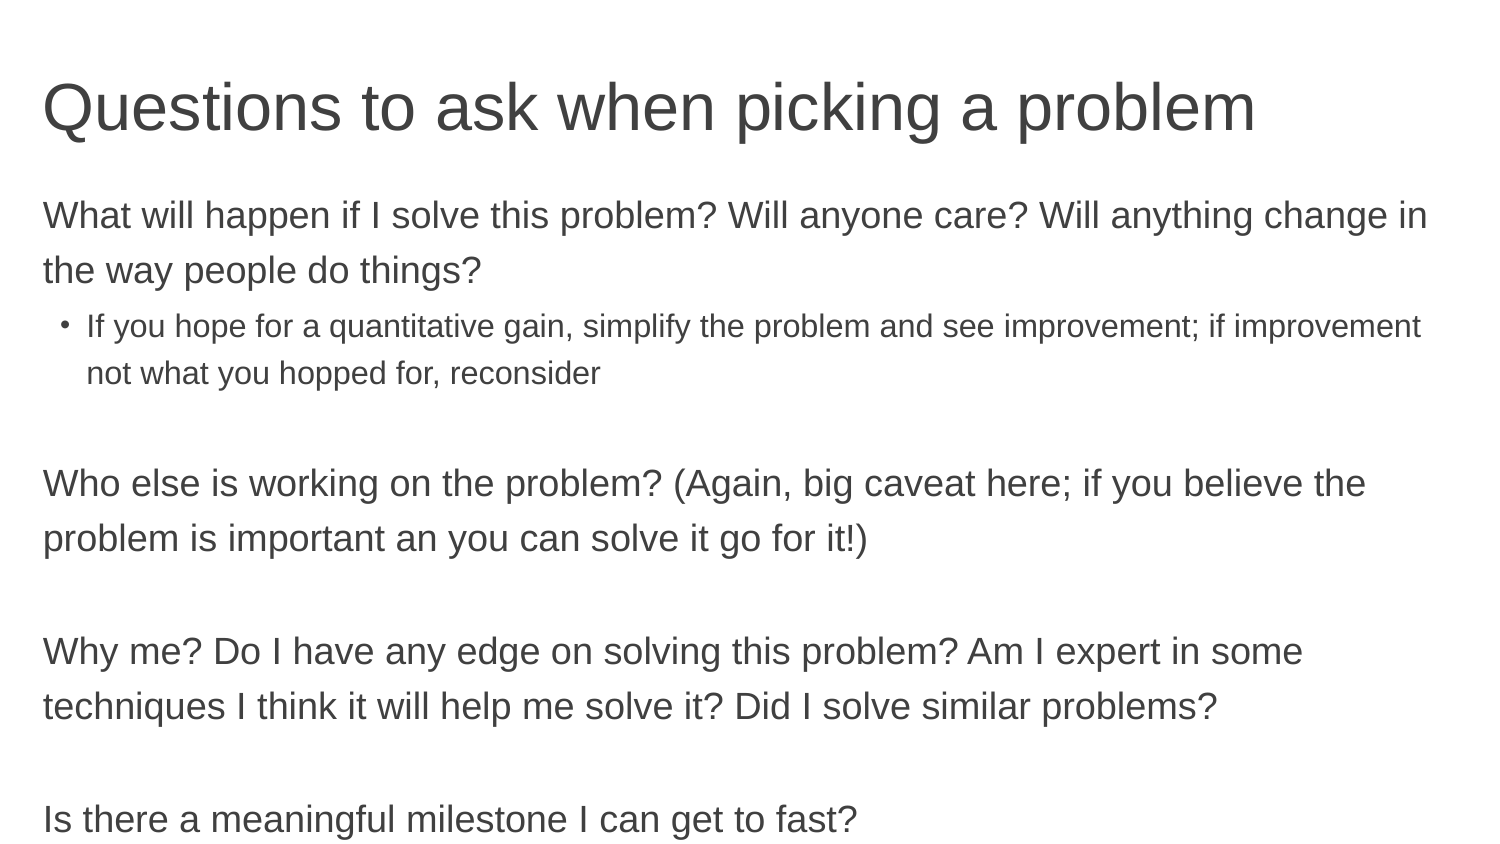

# Questions to ask when picking a problem
What will happen if I solve this problem? Will anyone care? Will anything change in the way people do things?
If you hope for a quantitative gain, simplify the problem and see improvement; if improvement not what you hopped for, reconsider

Who else is working on the problem? (Again, big caveat here; if you believe the problem is important an you can solve it go for it!)

Why me? Do I have any edge on solving this problem? Am I expert in some techniques I think it will help me solve it? Did I solve similar problems?

Is there a meaningful milestone I can get to fast?